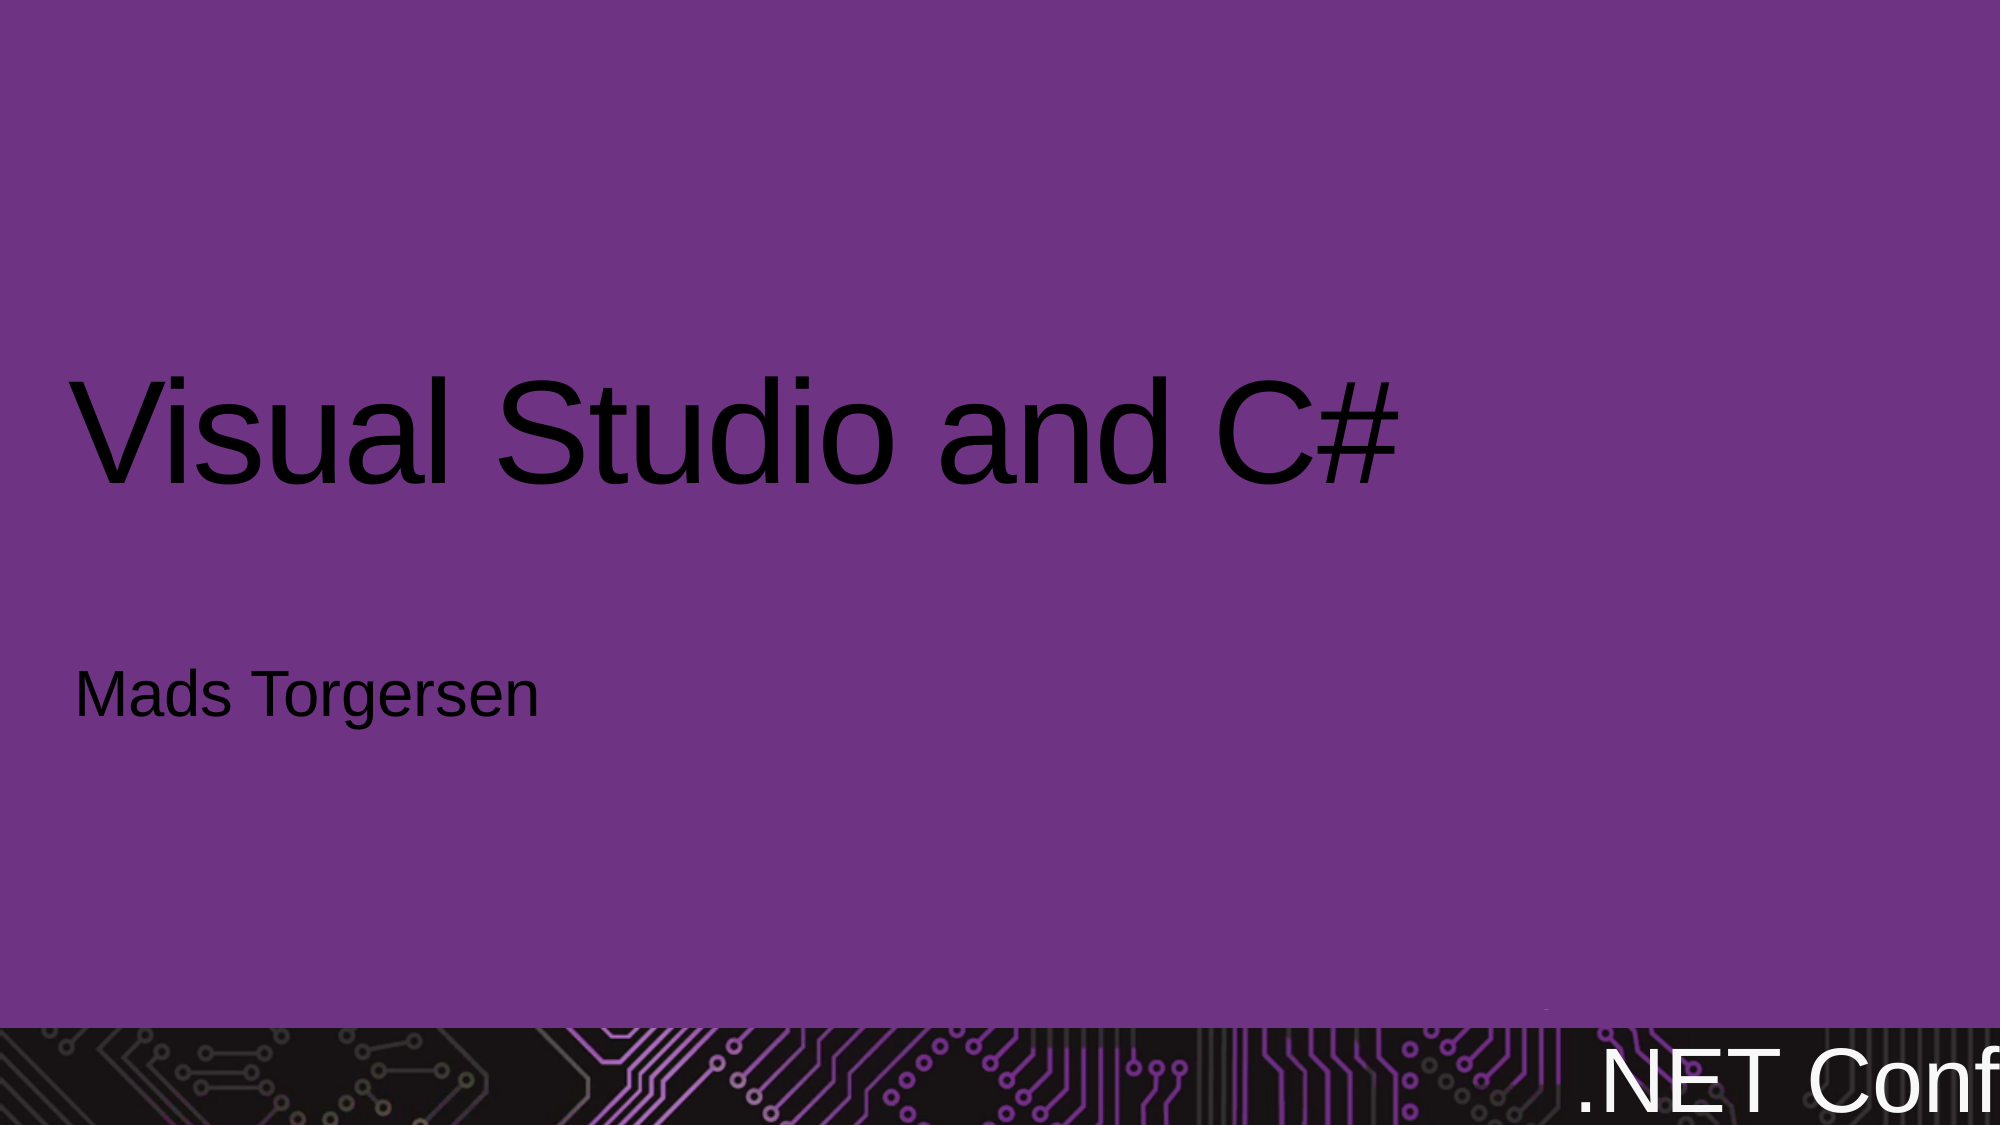

# Visual Studio and C#
Mads Torgersen